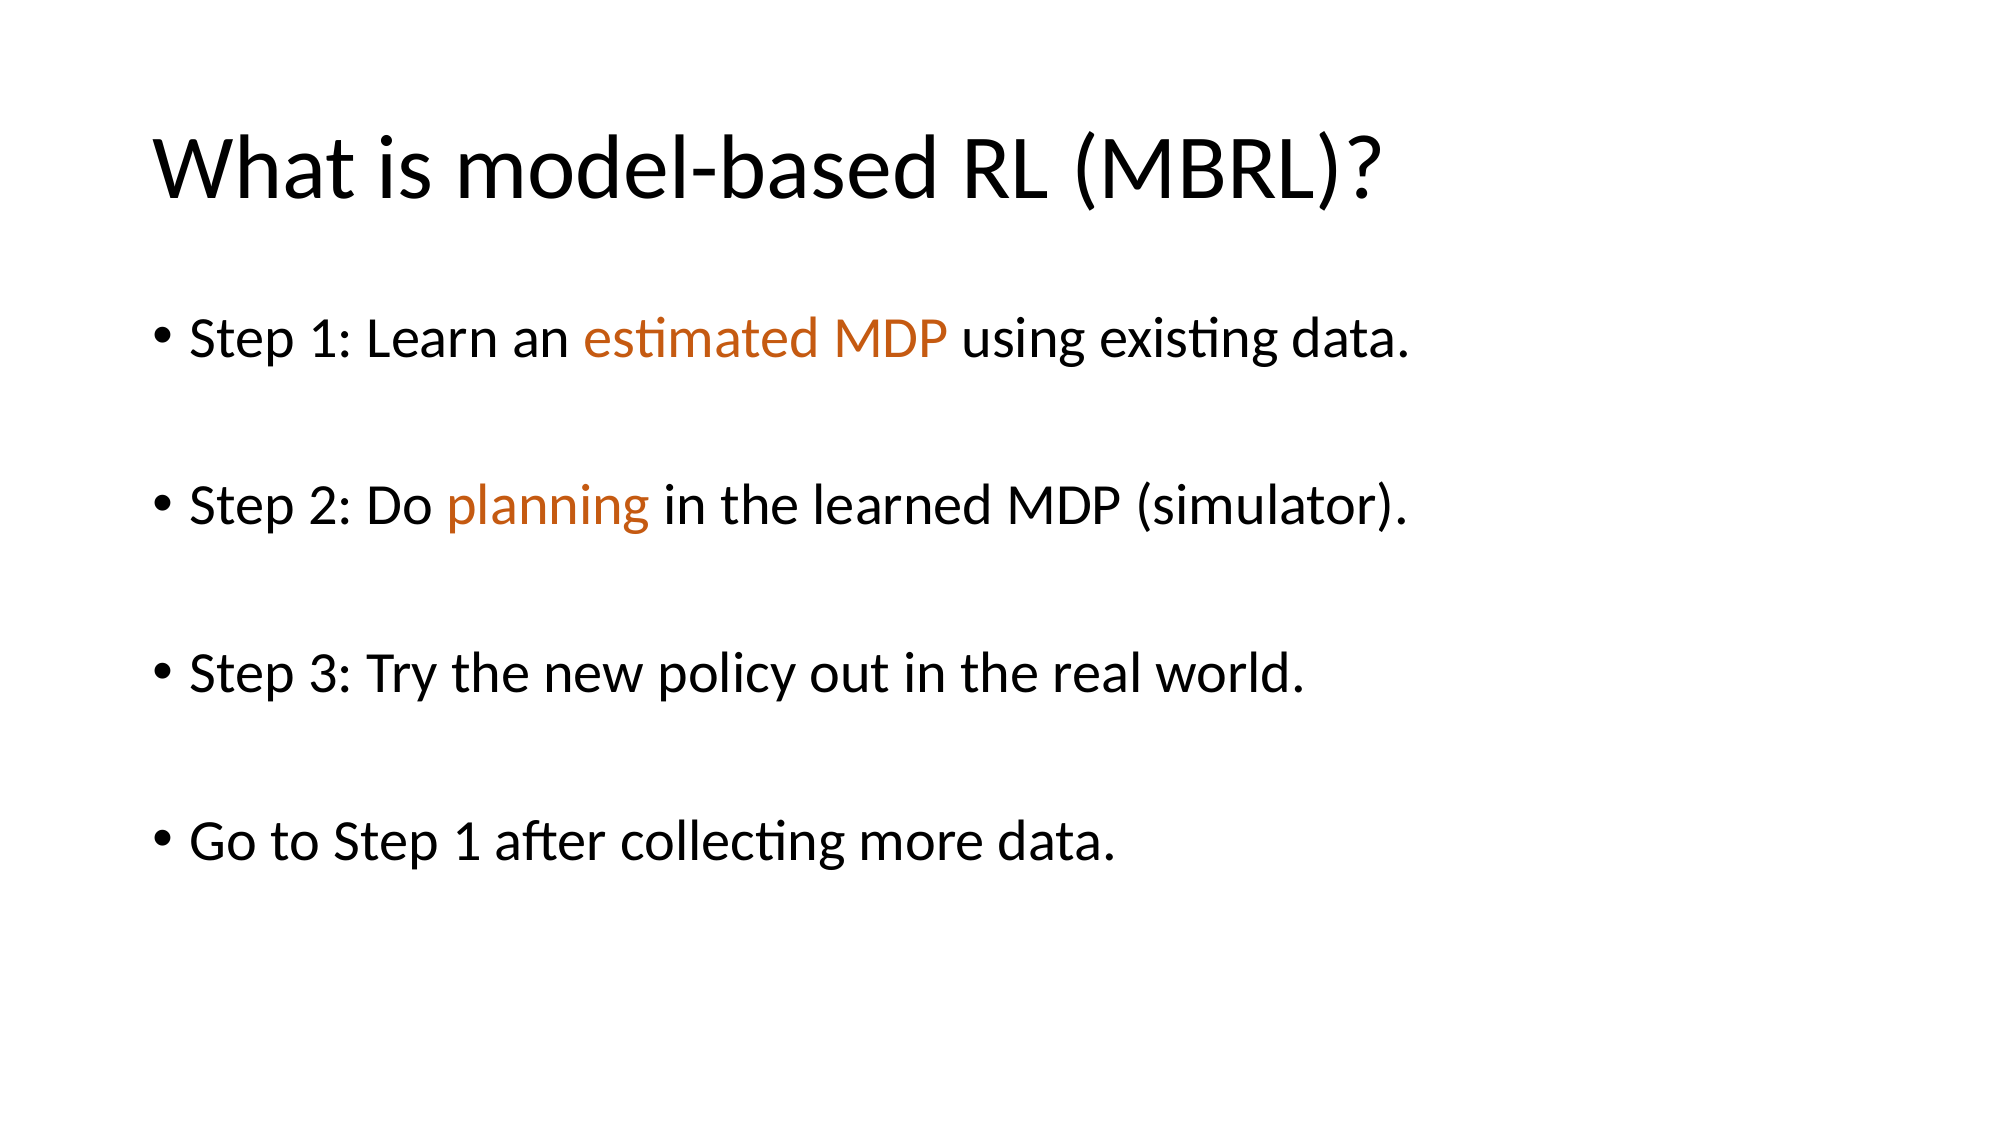

# What is model-based RL (MBRL)?
Step 1: Learn an estimated MDP using existing data.

Step 2: Do planning in the learned MDP (simulator).

Step 3: Try the new policy out in the real world.

Go to Step 1 after collecting more data.